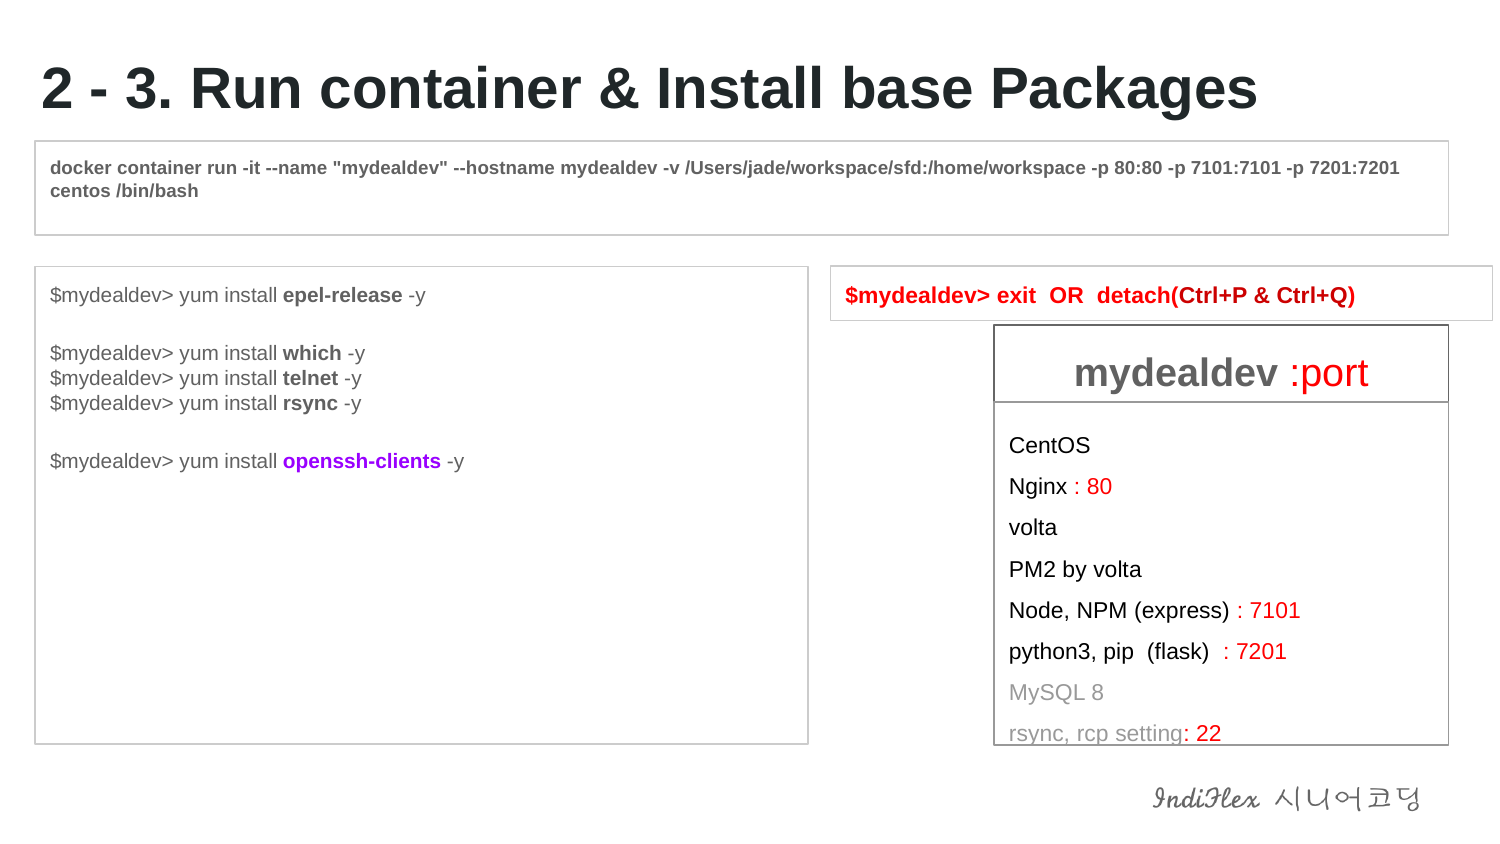

2 - 3. Run container & Install base Packages
docker container run -it --name "mydealdev" --hostname mydealdev -v /Users/jade/workspace/sfd:/home/workspace -p 80:80 -p 7101:7101 -p 7201:7201 centos /bin/bash
$mydealdev> exit  OR  detach(Ctrl+P & Ctrl+Q)
$mydealdev> yum install epel-release -y
$mydealdev> yum install which -y
$mydealdev> yum install telnet -y
$mydealdev> yum install rsync -y
$mydealdev> yum install openssh-clients -y
mydealdev :port
CentOS
Nginx : 80
volta
PM2 by volta
Node, NPM (express) : 7101
python3, pip  (flask)  : 7201
MySQL 8
rsync, rcp setting: 22